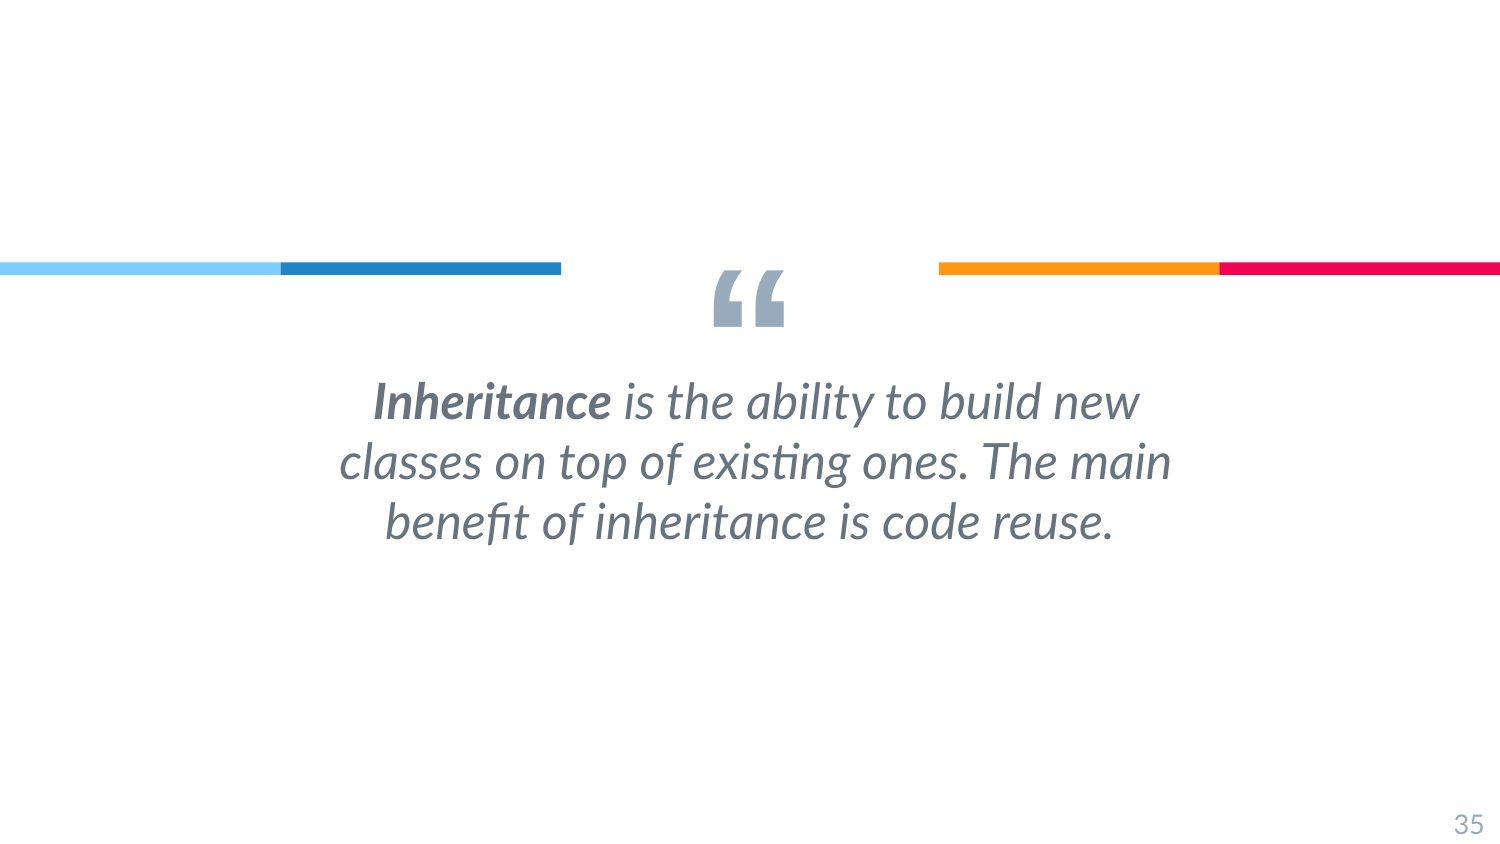

Inheritance is the ability to build new classes on top of existing ones. The main benefit of inheritance is code reuse.

35